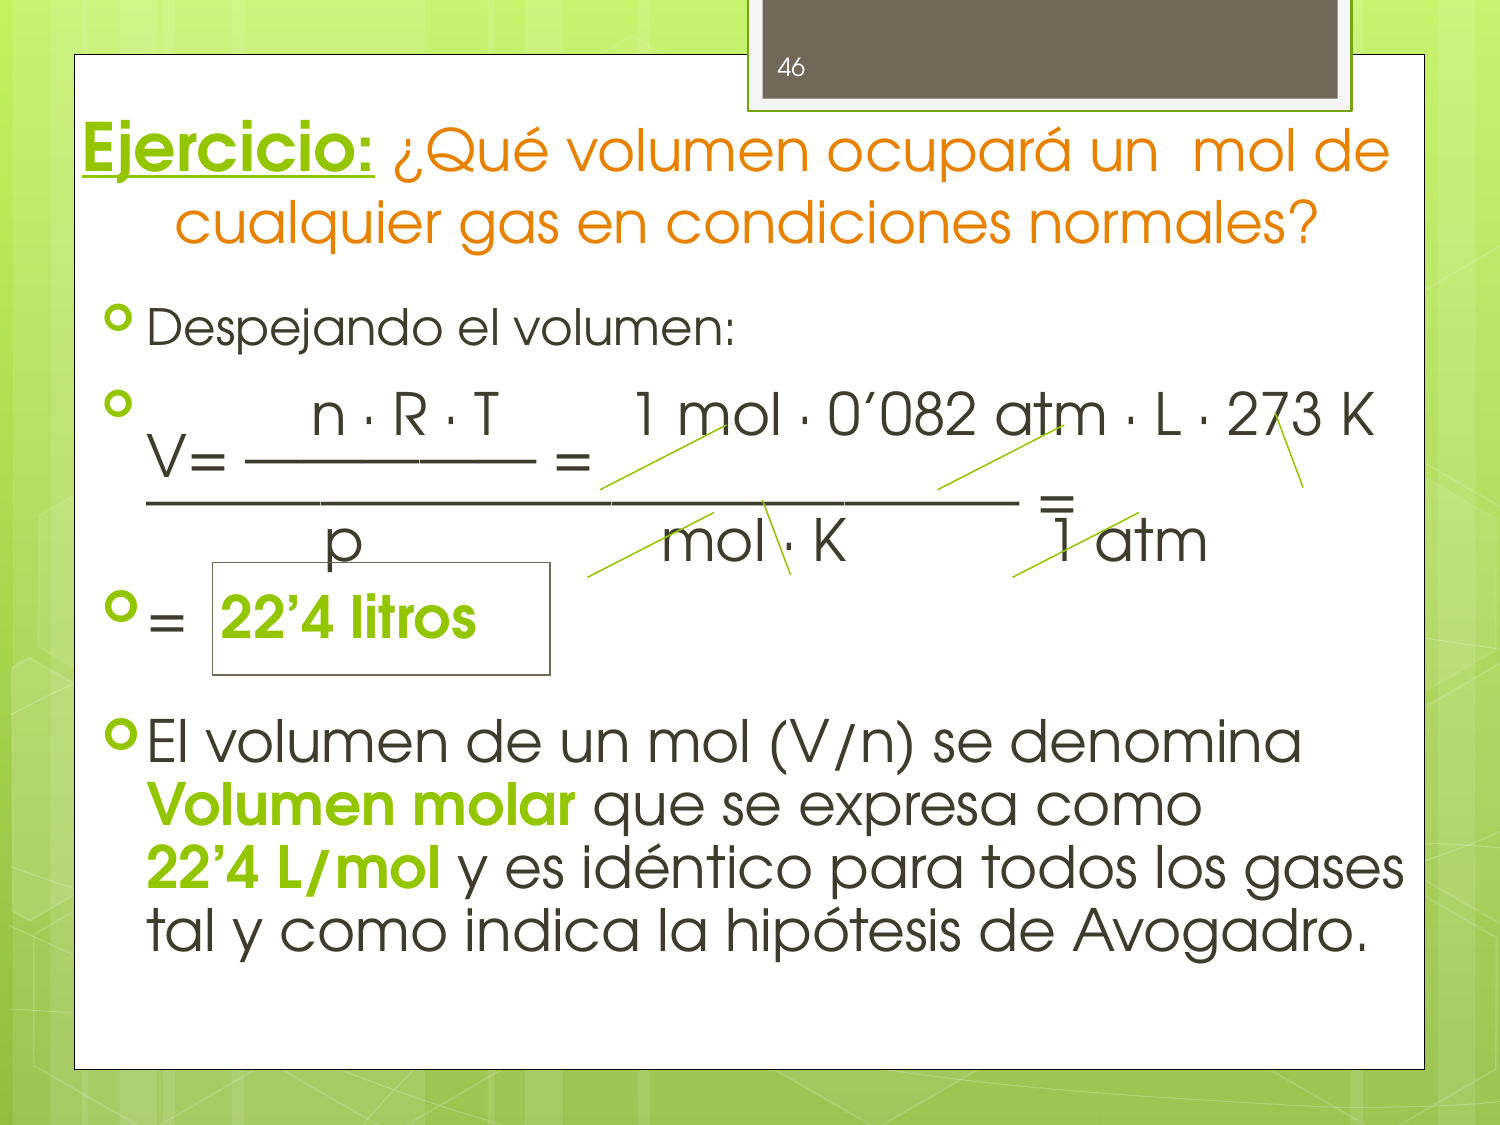

# Ejercicio: ¿Qué volumen ocupará un  mol de cualquier gas en condiciones normales?
Despejando el volumen:
            n · R · T        1 mol · 0’082 atm · L · 273 K
V= ————— = ——————————————— =
           p		    mol · K		1 atm
=  22’4 litros

El volumen de un mol (V/n) se denomina
Volumen molar que se expresa como
22’4 L/mol y es idéntico para todos los gases tal y como indica la hipótesis de Avogadro.

46